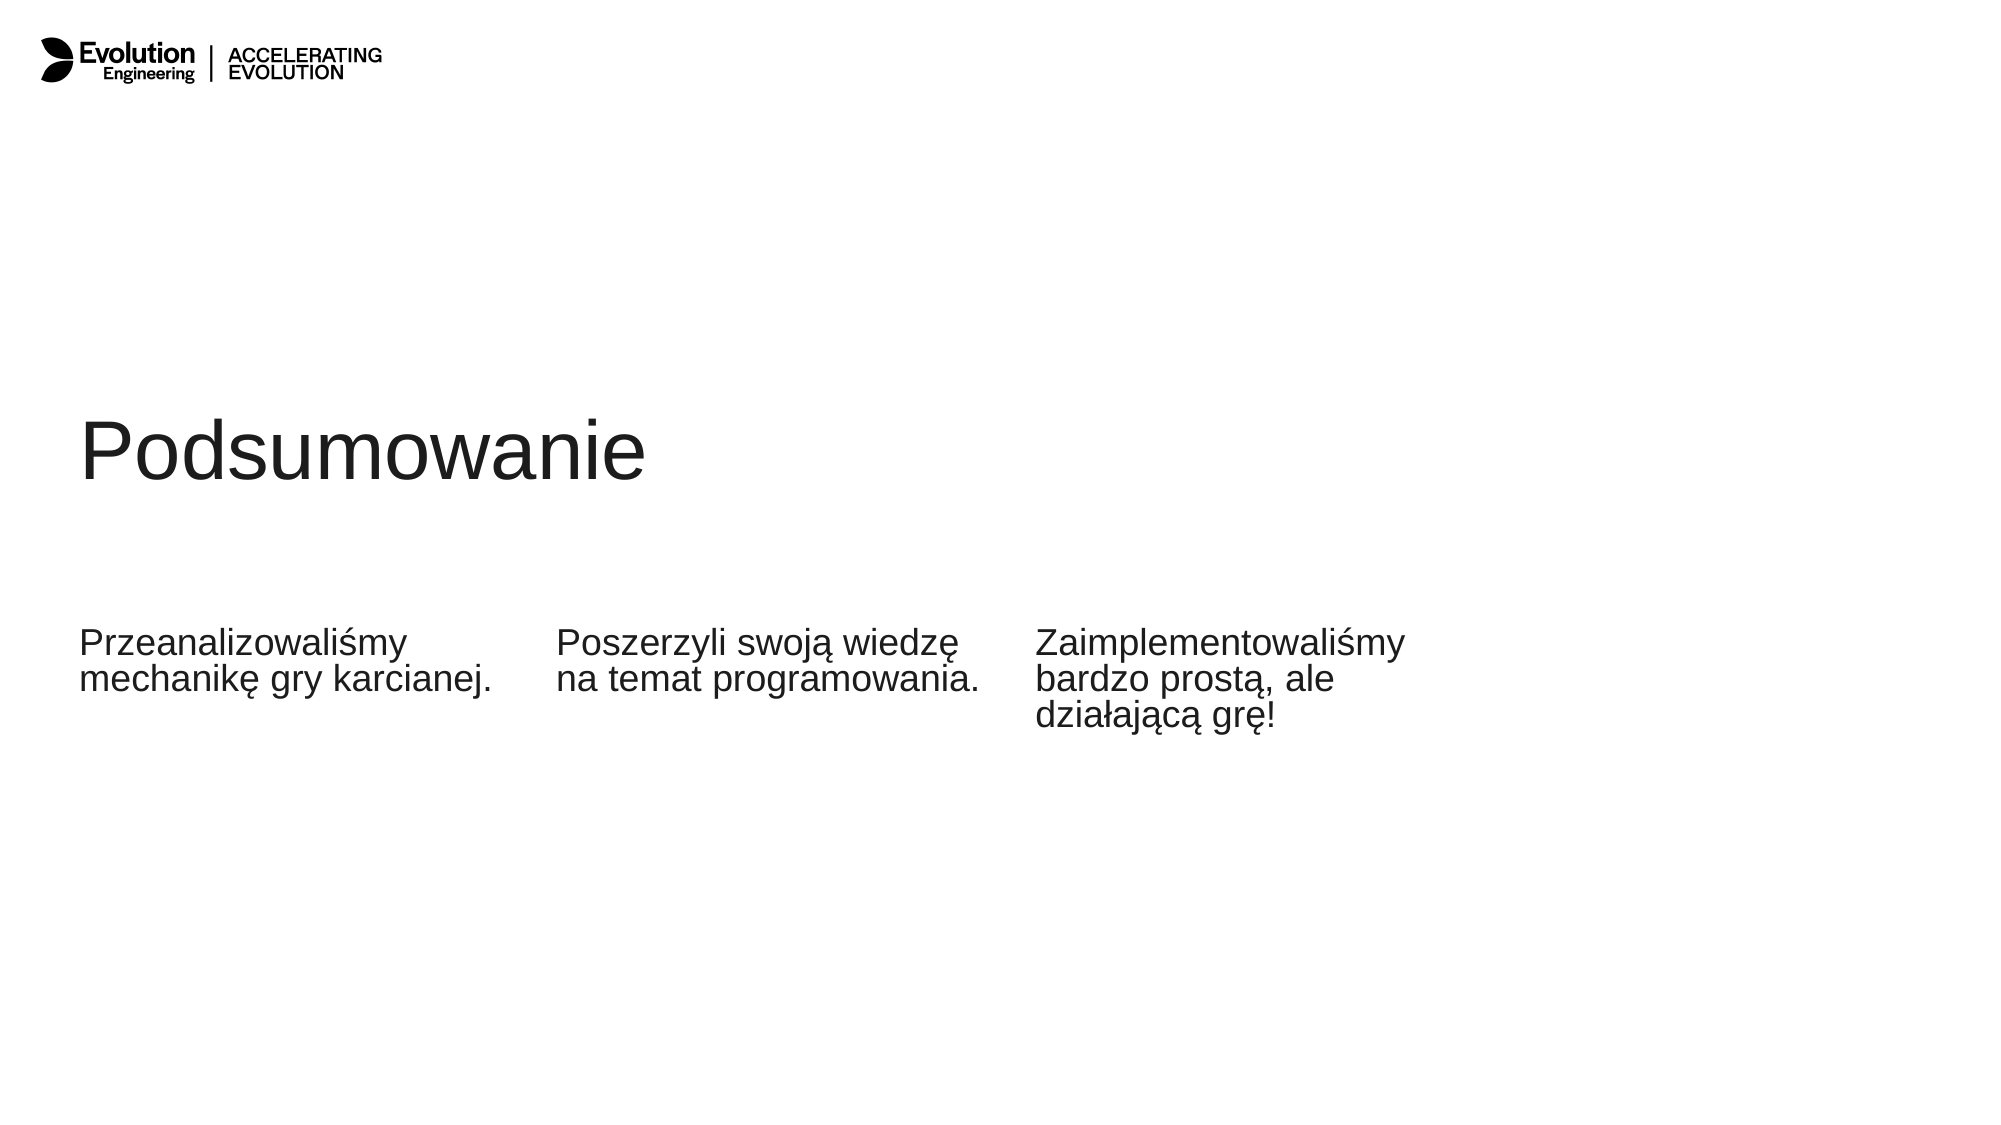

Podsumowanie
Poszerzyli swoją wiedzę na temat programowania.
Zaimplementowaliśmy bardzo prostą, ale działającą grę!
Przeanalizowaliśmy mechanikę gry karcianej.